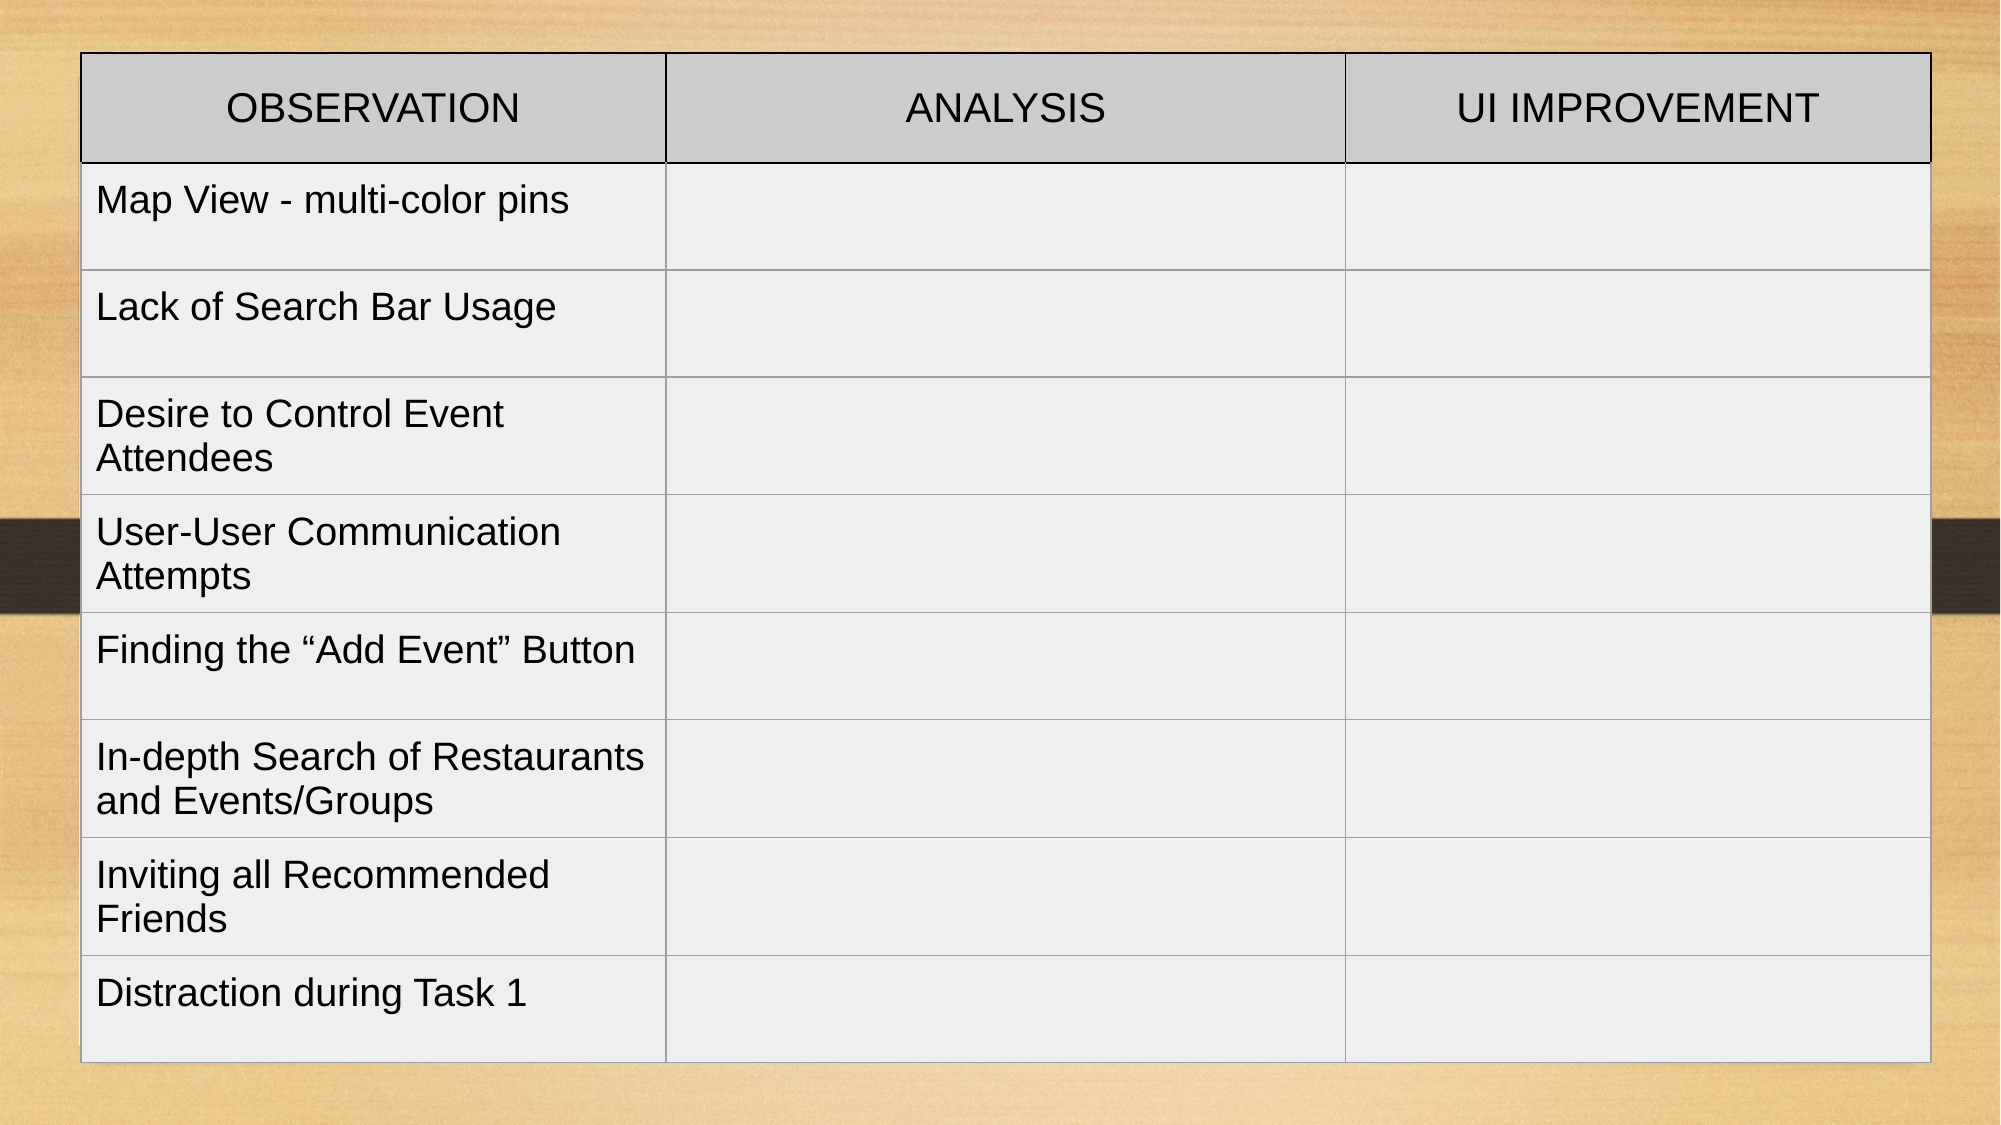

| OBSERVATION | ANALYSIS | UI IMPROVEMENT |
| --- | --- | --- |
| Map View - multi-color pins |  |  |
| Lack of Search Bar Usage |  |  |
| Desire to Control Event Attendees |  |  |
| User-User Communication Attempts |  |  |
| Finding the “Add Event” Button |  |  |
| In-depth Search of Restaurants and Events/Groups |  |  |
| Inviting all Recommended Friends |  |  |
| Distraction during Task 1 |  |  |